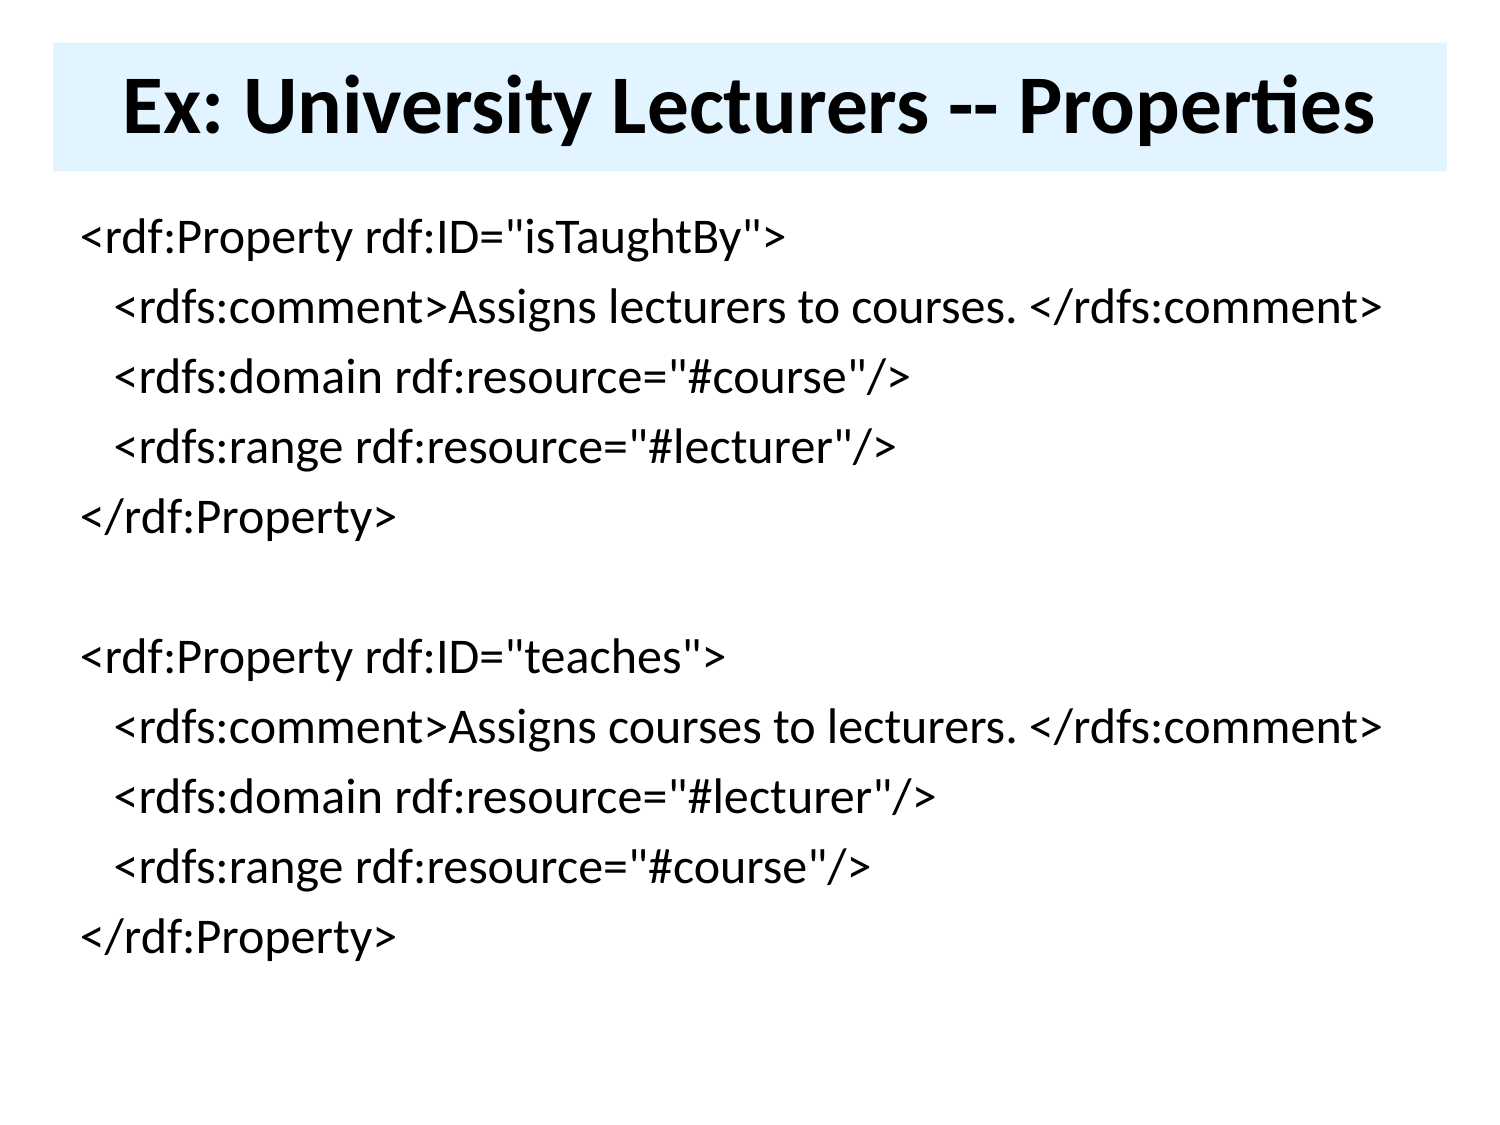

# Ex: University Lecturers -- Properties
<rdf:Property rdf:ID="isTaughtBy">
   <rdfs:comment>Assigns lecturers to courses. </rdfs:comment>
   <rdfs:domain rdf:resource="#course"/>
   <rdfs:range rdf:resource="#lecturer"/>
</rdf:Property>

<rdf:Property rdf:ID="teaches">
   <rdfs:comment>Assigns courses to lecturers. </rdfs:comment>
   <rdfs:domain rdf:resource="#lecturer"/>
   <rdfs:range rdf:resource="#course"/>
</rdf:Property>